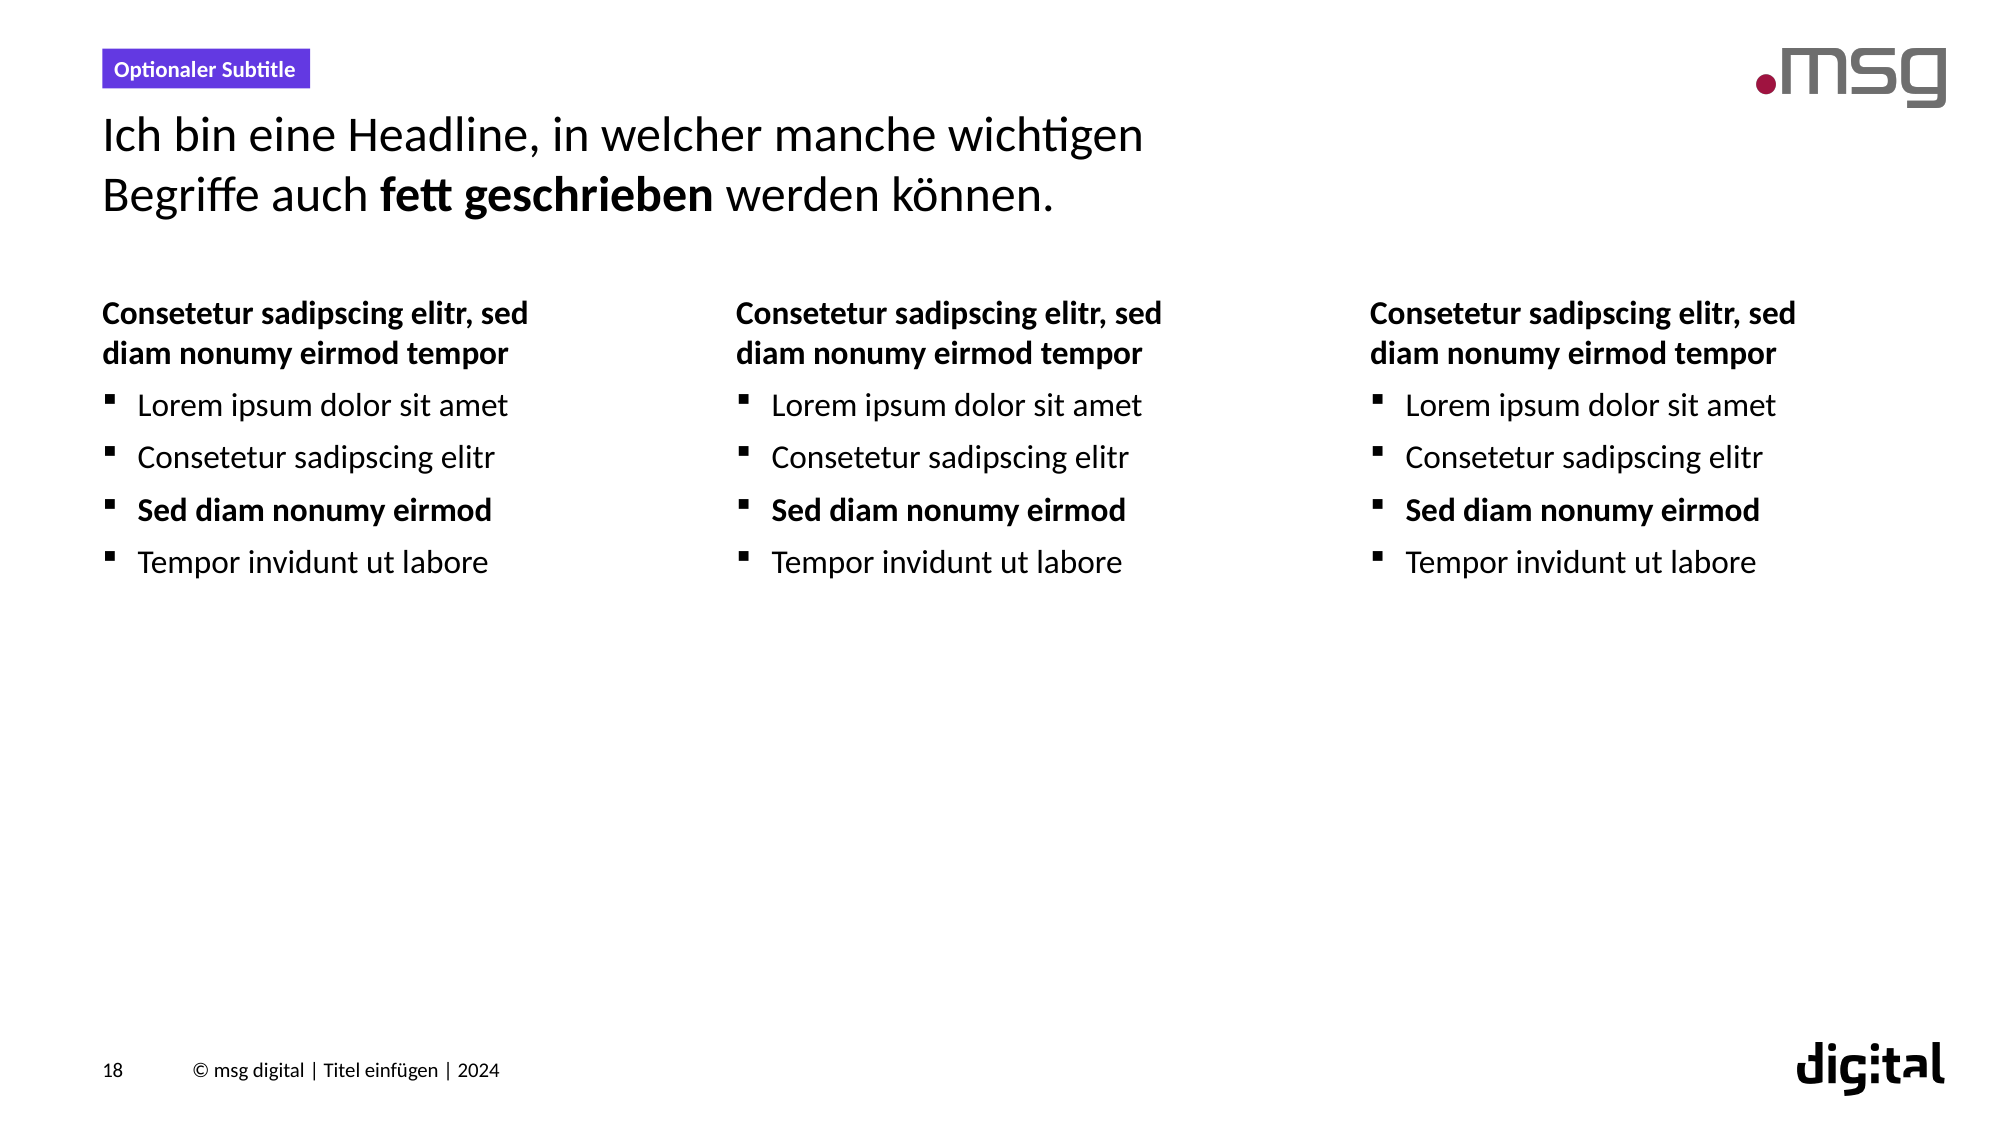

Optionaler Subtitle
# Ich bin eine Headline, in welcher manche wichtigen Begriffe auch fett geschrieben werden können.
Consetetur sadipscing elitr, sed
diam nonumy eirmod tempor
Lorem ipsum dolor sit amet
Consetetur sadipscing elitr
Sed diam nonumy eirmod
Tempor invidunt ut labore
Consetetur sadipscing elitr, sed
diam nonumy eirmod tempor
Lorem ipsum dolor sit amet
Consetetur sadipscing elitr
Sed diam nonumy eirmod
Tempor invidunt ut labore
Consetetur sadipscing elitr, sed
diam nonumy eirmod tempor
Lorem ipsum dolor sit amet
Consetetur sadipscing elitr
Sed diam nonumy eirmod
Tempor invidunt ut labore
18
© msg digital | Titel einfügen | 2024